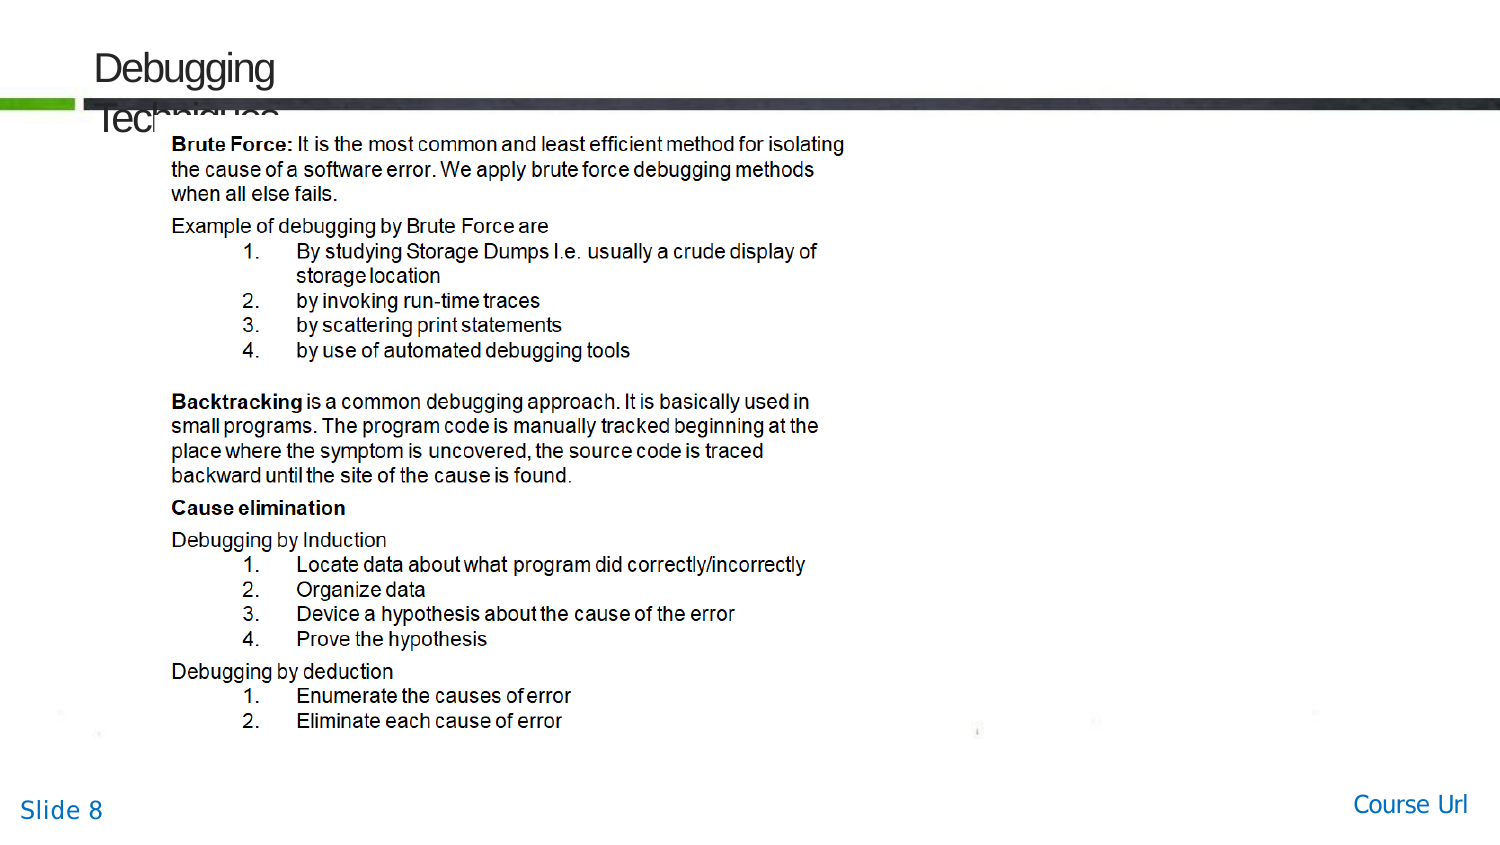

# Debugging Techniques

Course Url
Slide 8